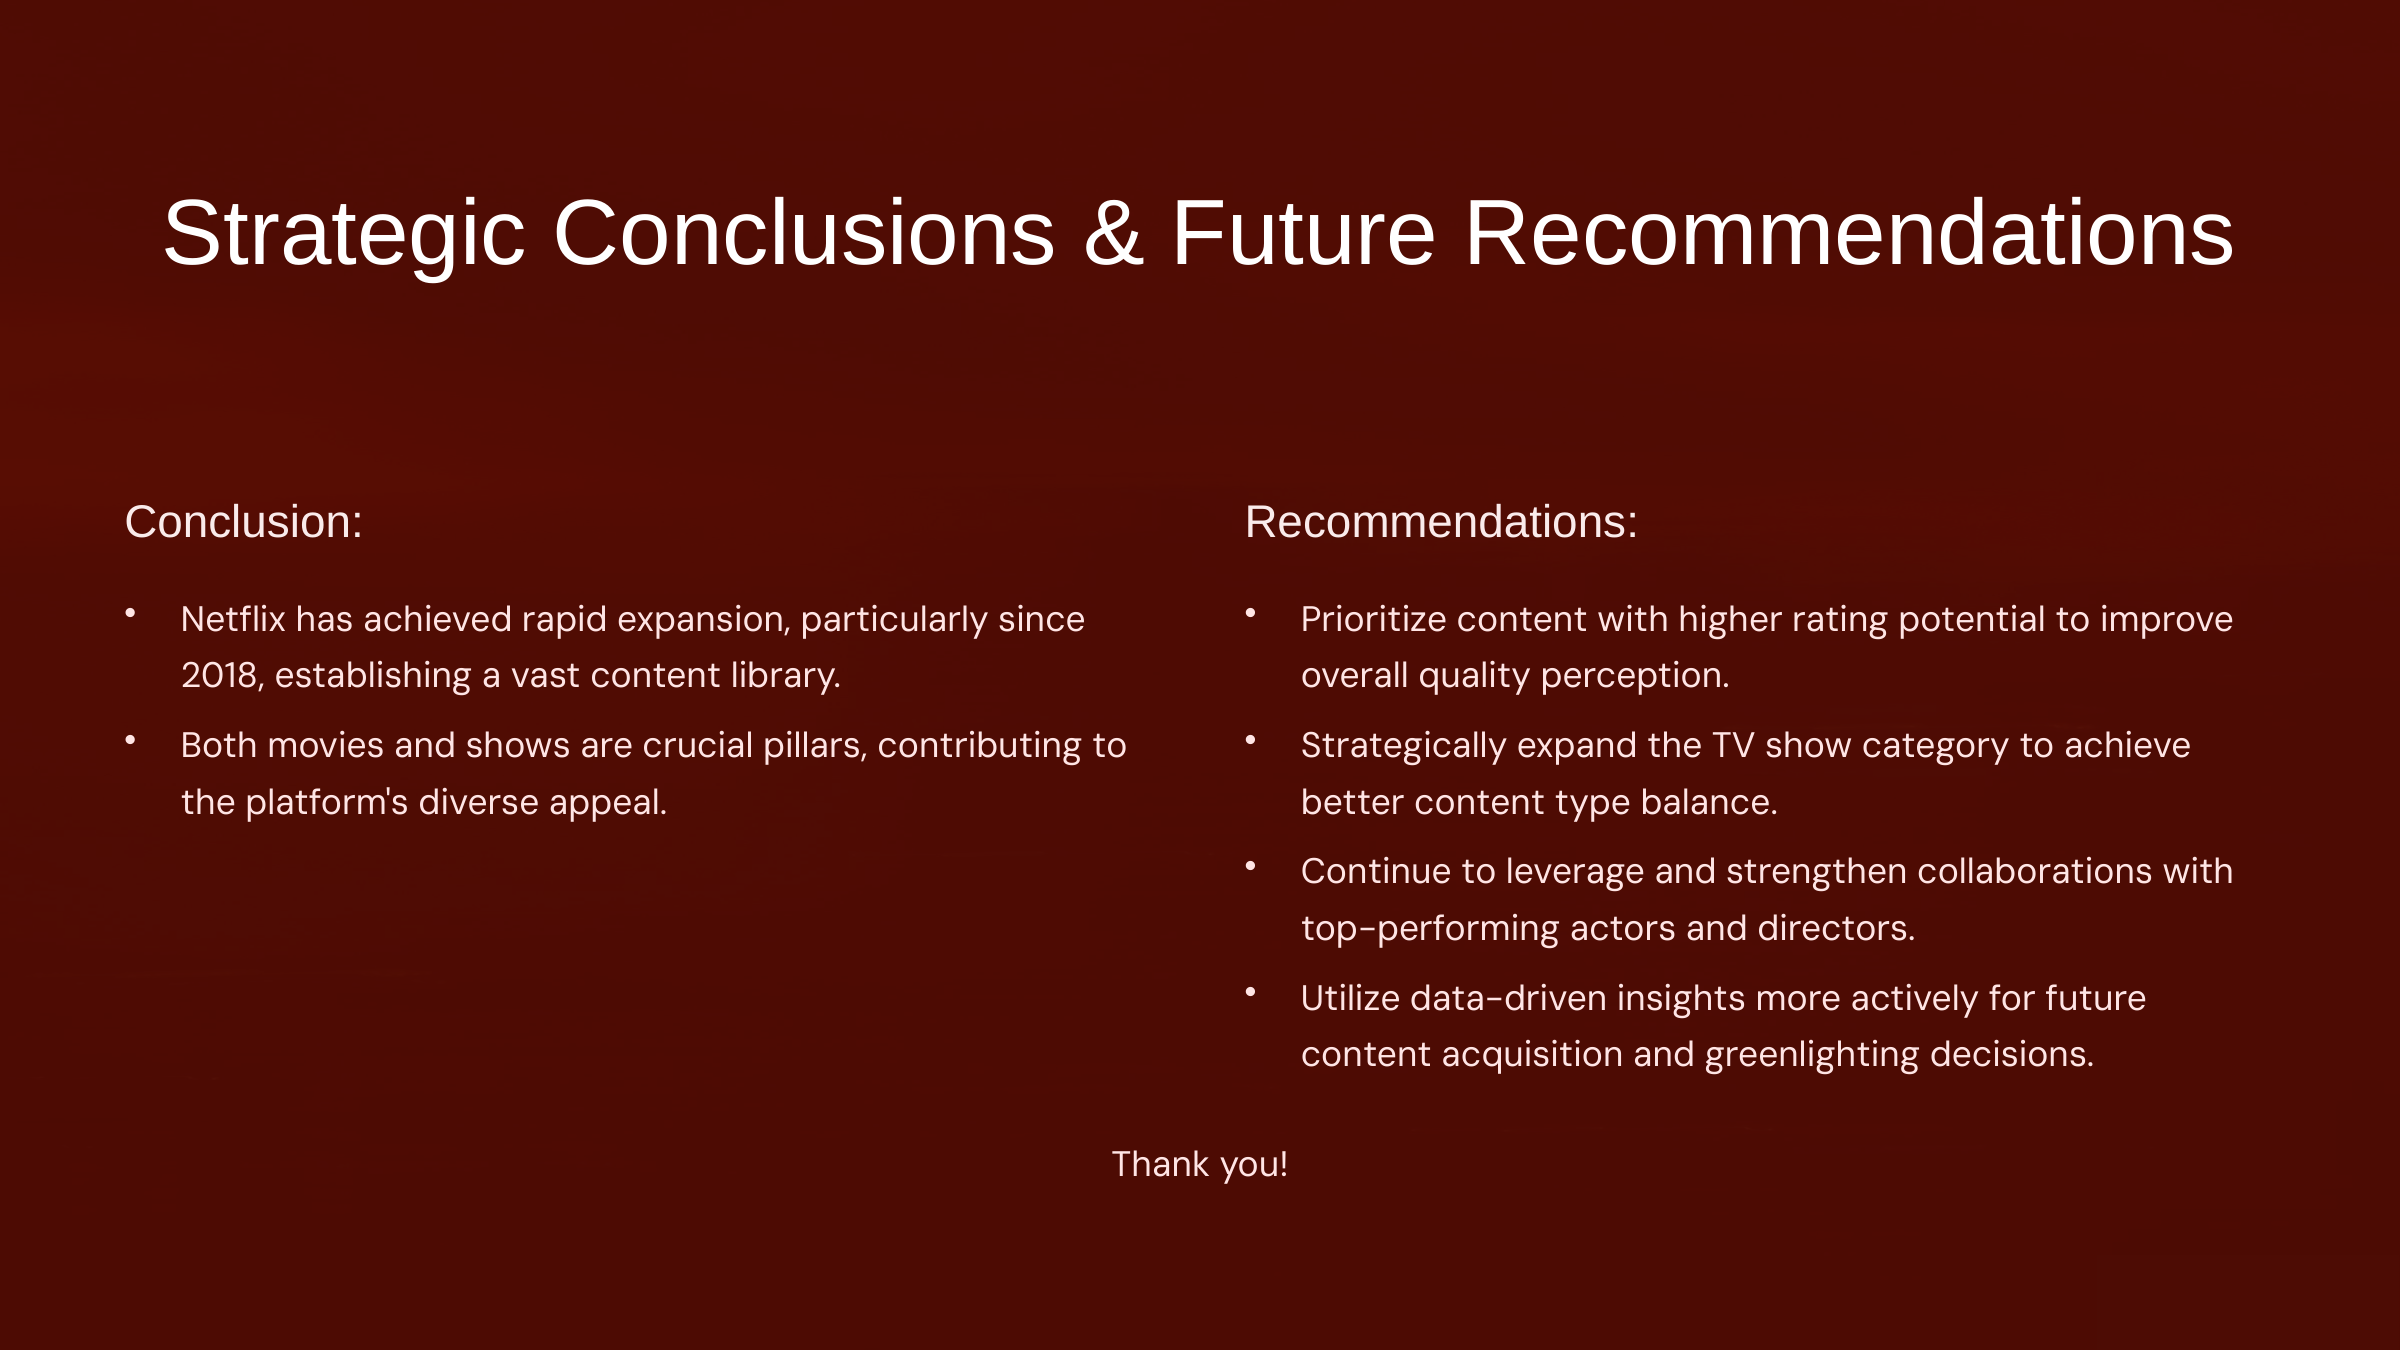

Strategic Conclusions & Future Recommendations
Conclusion:
Recommendations:
Netflix has achieved rapid expansion, particularly since 2018, establishing a vast content library.
Prioritize content with higher rating potential to improve overall quality perception.
Both movies and shows are crucial pillars, contributing to the platform's diverse appeal.
Strategically expand the TV show category to achieve better content type balance.
Continue to leverage and strengthen collaborations with top-performing actors and directors.
Utilize data-driven insights more actively for future content acquisition and greenlighting decisions.
Thank you!